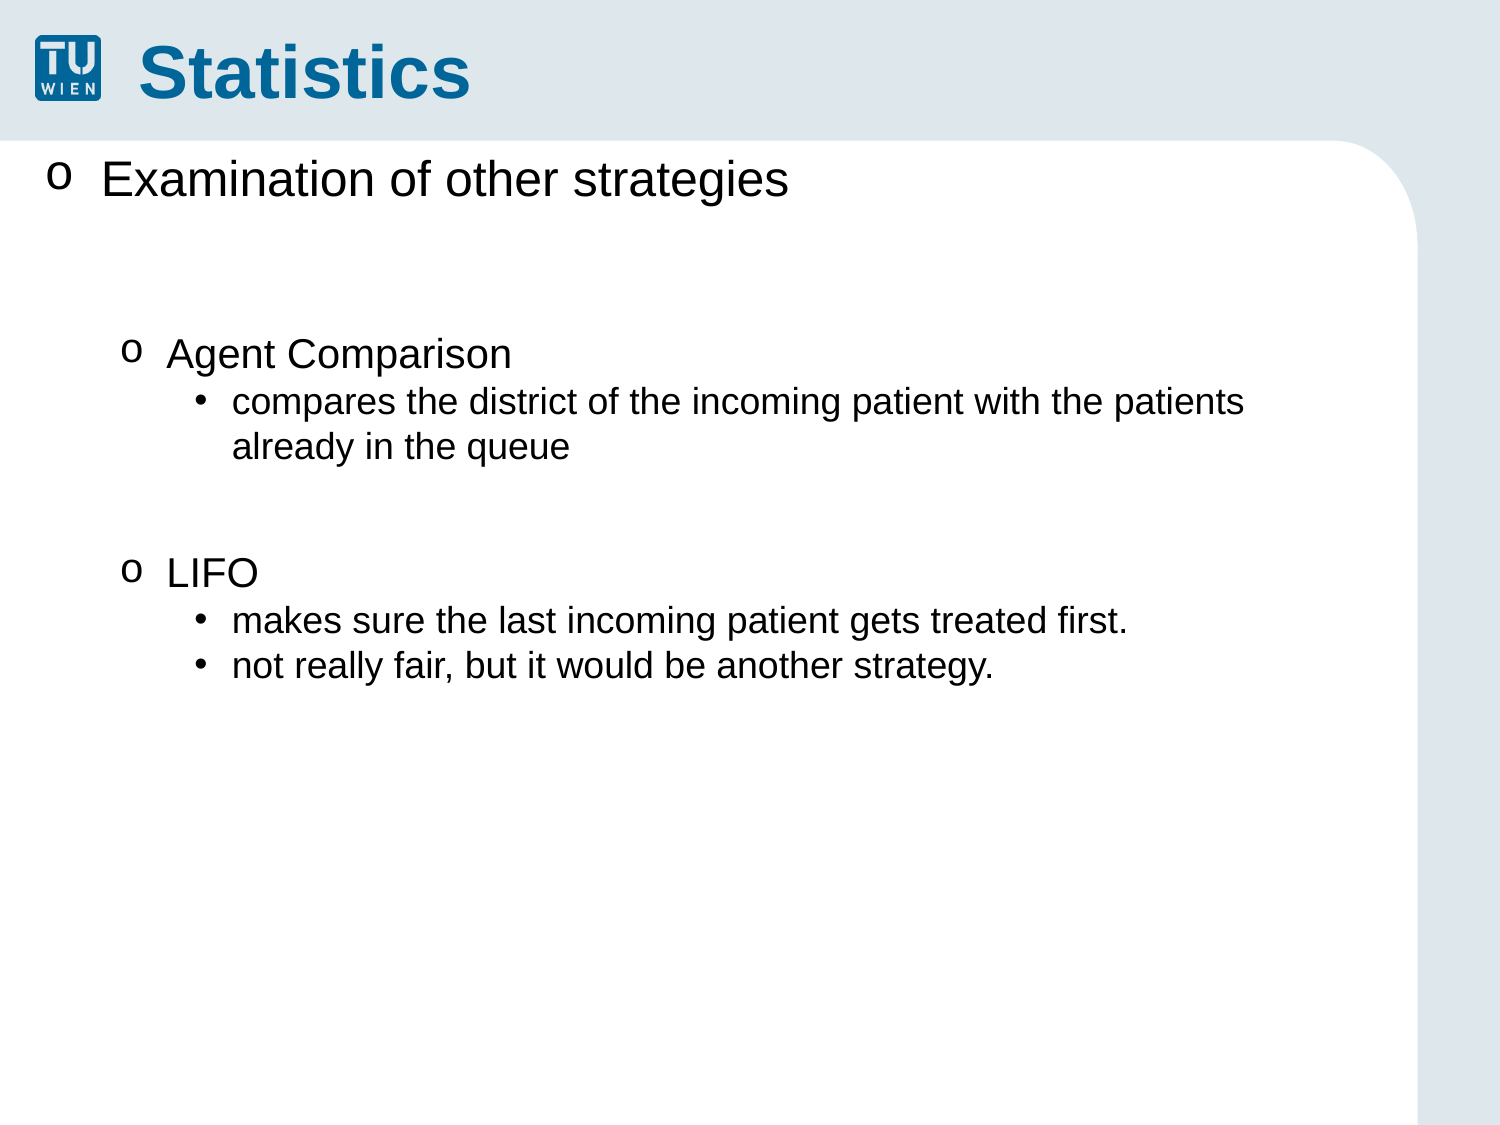

# Statistics
Examination of other strategies

Agent Comparison
compares the district of the incoming patient with the patients already in the queue

LIFO
makes sure the last incoming patient gets treated first.
not really fair, but it would be another strategy.